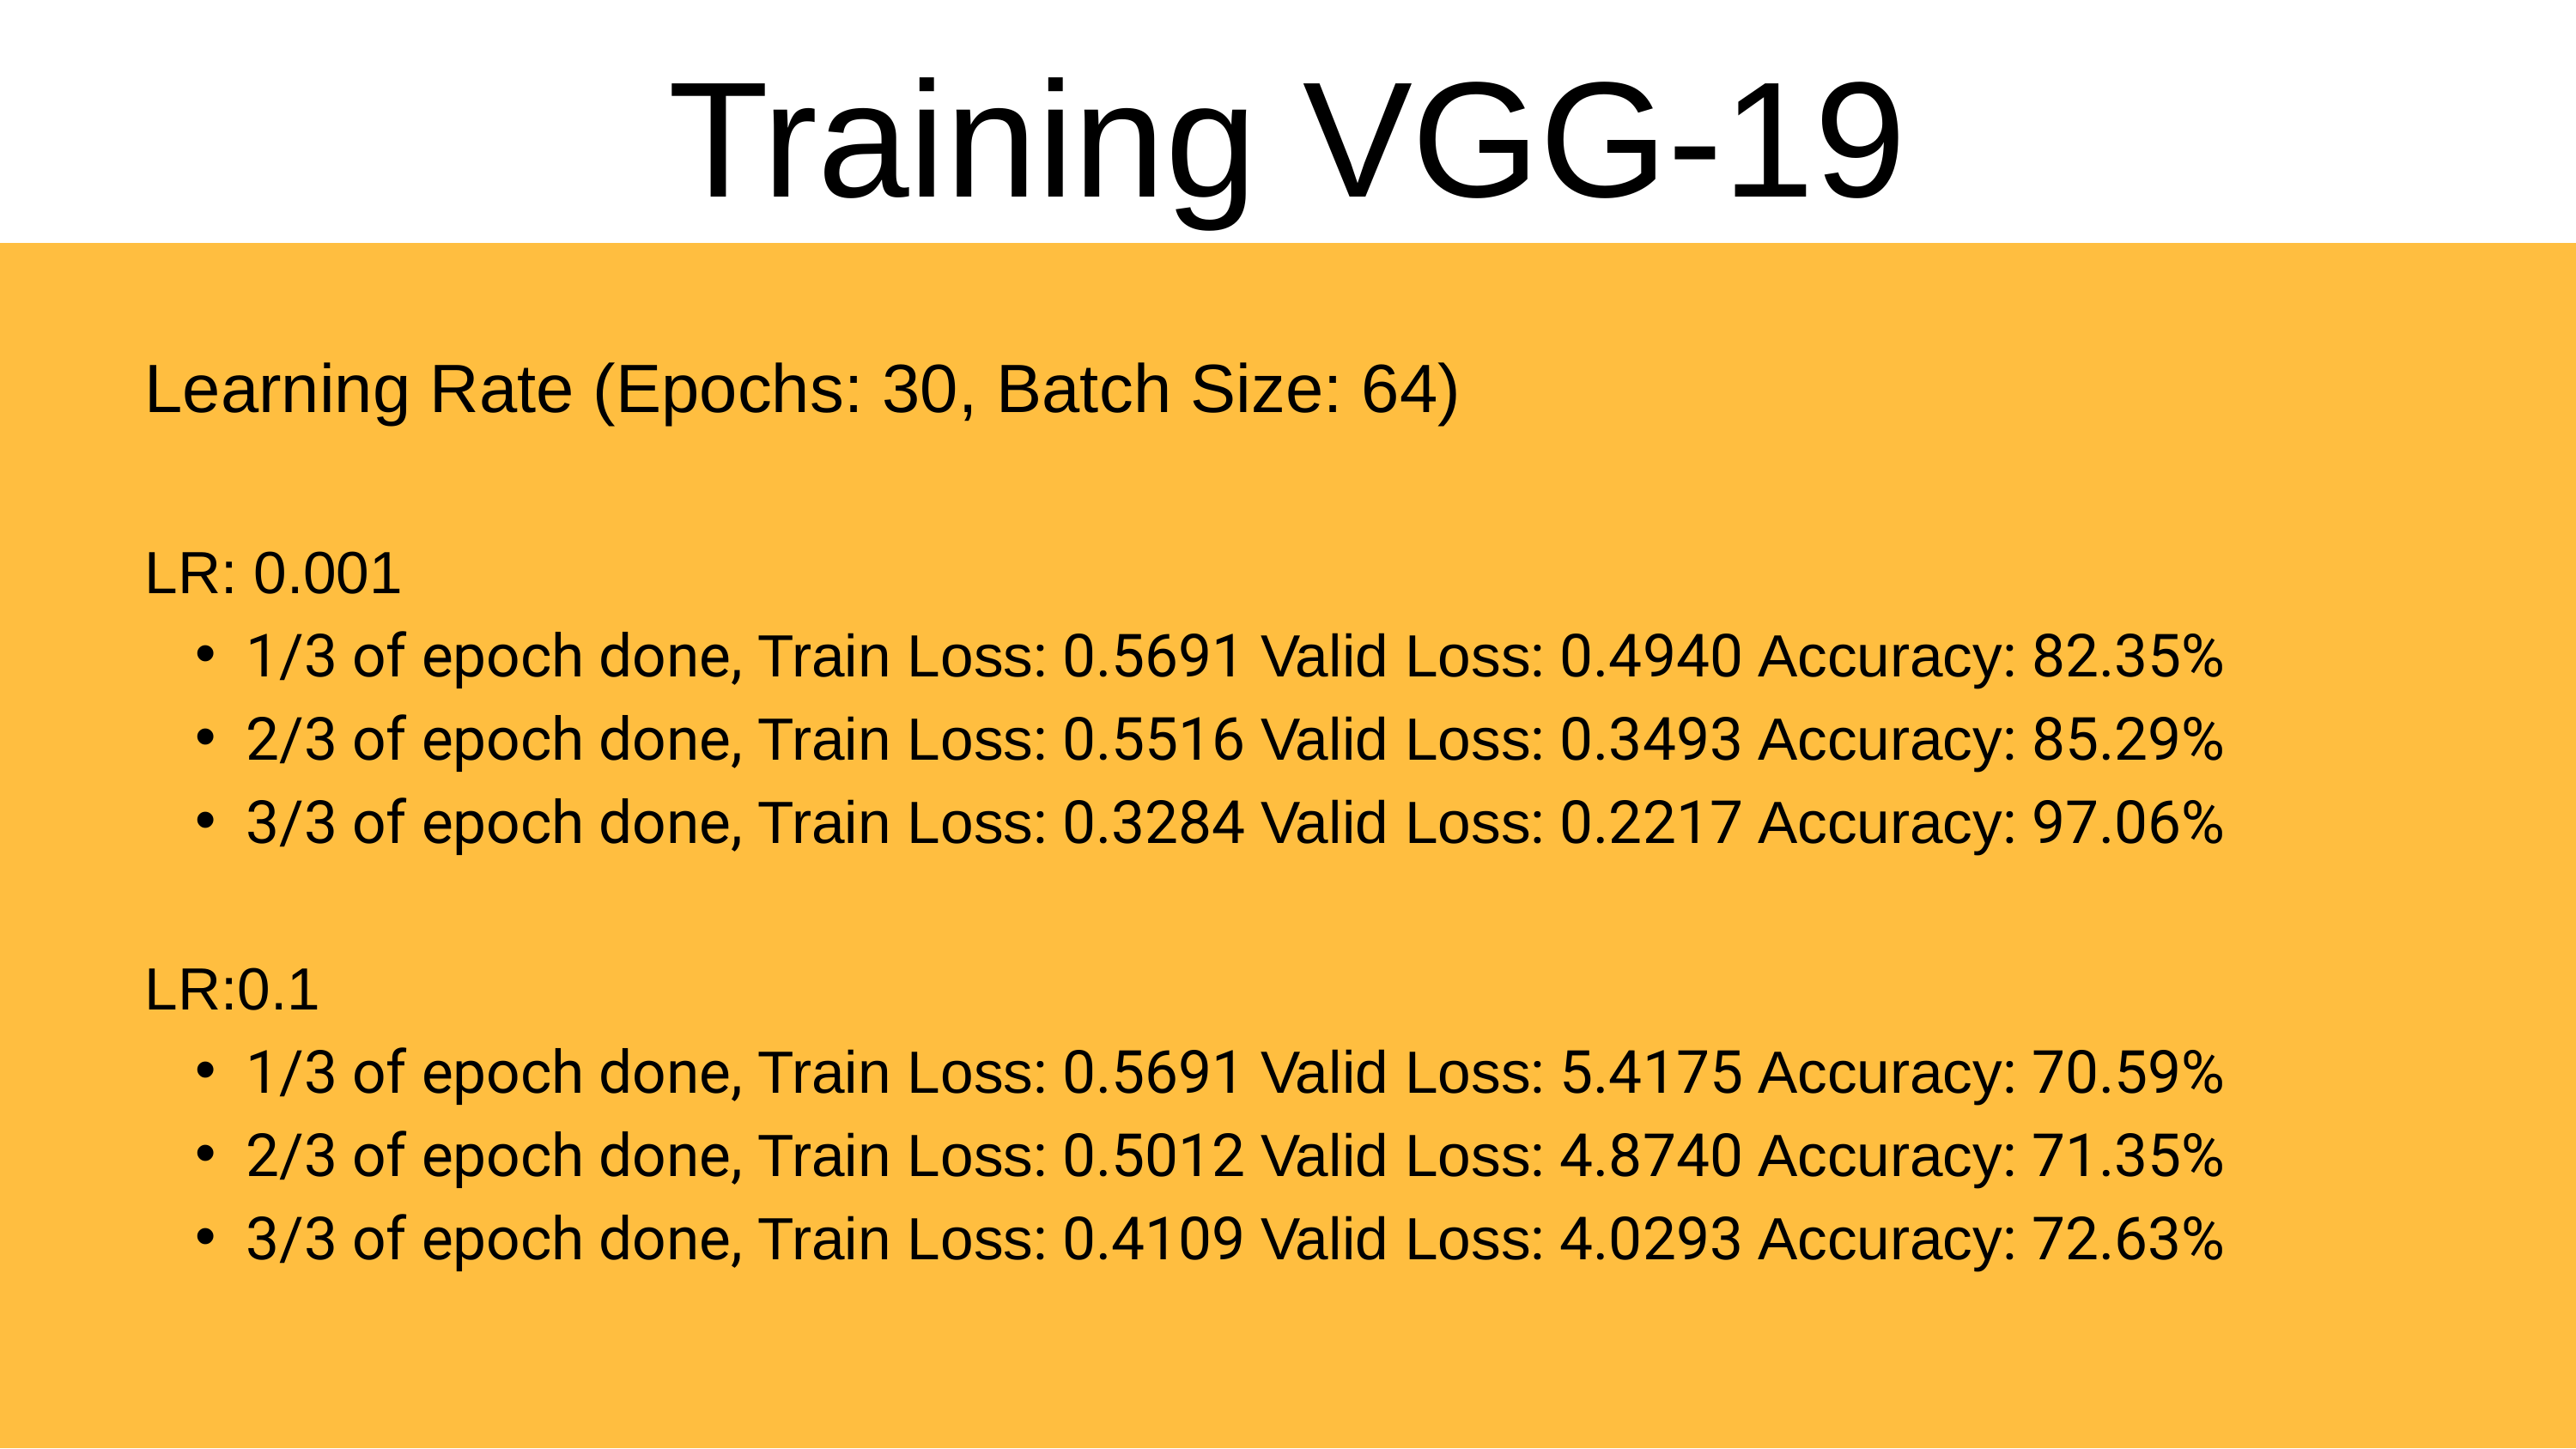

Training VGG-19

Learning Rate (Epochs: 30, Batch Size: 64)

LR: 0.001
1/3 of epoch done, Train Loss: 0.5691 Valid Loss: 0.4940 Accuracy: 82.35%
2/3 of epoch done, Train Loss: 0.5516 Valid Loss: 0.3493 Accuracy: 85.29%
3/3 of epoch done, Train Loss: 0.3284 Valid Loss: 0.2217 Accuracy: 97.06%

LR:0.1
1/3 of epoch done, Train Loss: 0.5691 Valid Loss: 5.4175 Accuracy: 70.59%
2/3 of epoch done, Train Loss: 0.5012 Valid Loss: 4.8740 Accuracy: 71.35%
3/3 of epoch done, Train Loss: 0.4109 Valid Loss: 4.0293 Accuracy: 72.63%